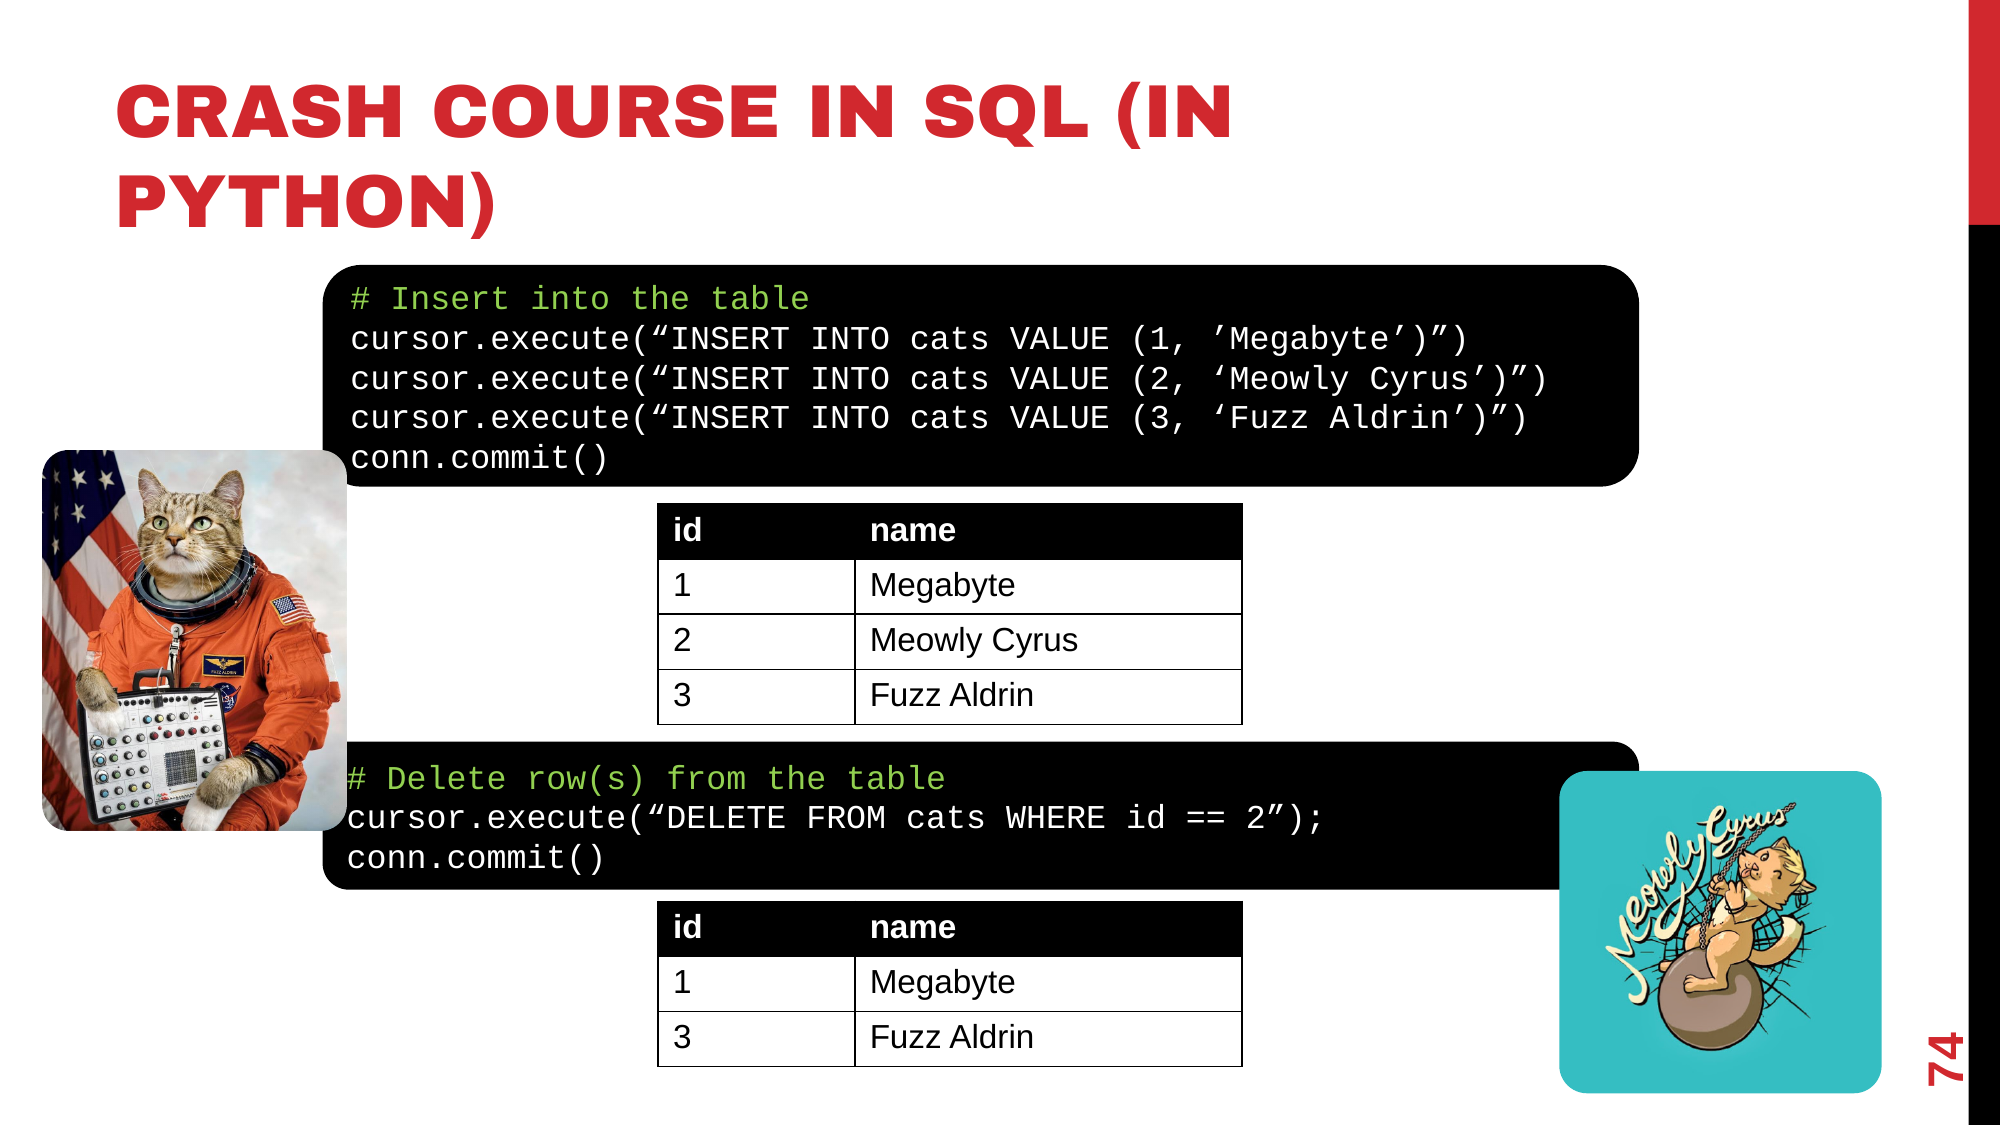

# CRASH COURSE IN SQL (IN PYTHON)
# Insert into the table
cursor.execute(“INSERT INTO cats VALUE (1, ’Megabyte’)”)
cursor.execute(“INSERT INTO cats VALUE (2, ‘Meowly Cyrus’)”)
cursor.execute(“INSERT INTO cats VALUE (3, ‘Fuzz Aldrin’)”)
conn.commit()

| id | name |
| --- | --- |
| 1 | Megabyte |
| 2 | Meowly Cyrus |
| 3 | Fuzz Aldrin |
# Delete row(s) from the table
cursor.execute(“DELETE FROM cats WHERE id == 2”);
conn.commit()

| id | name |
| --- | --- |
| 1 | Megabyte |
| 3 | Fuzz Aldrin |
74